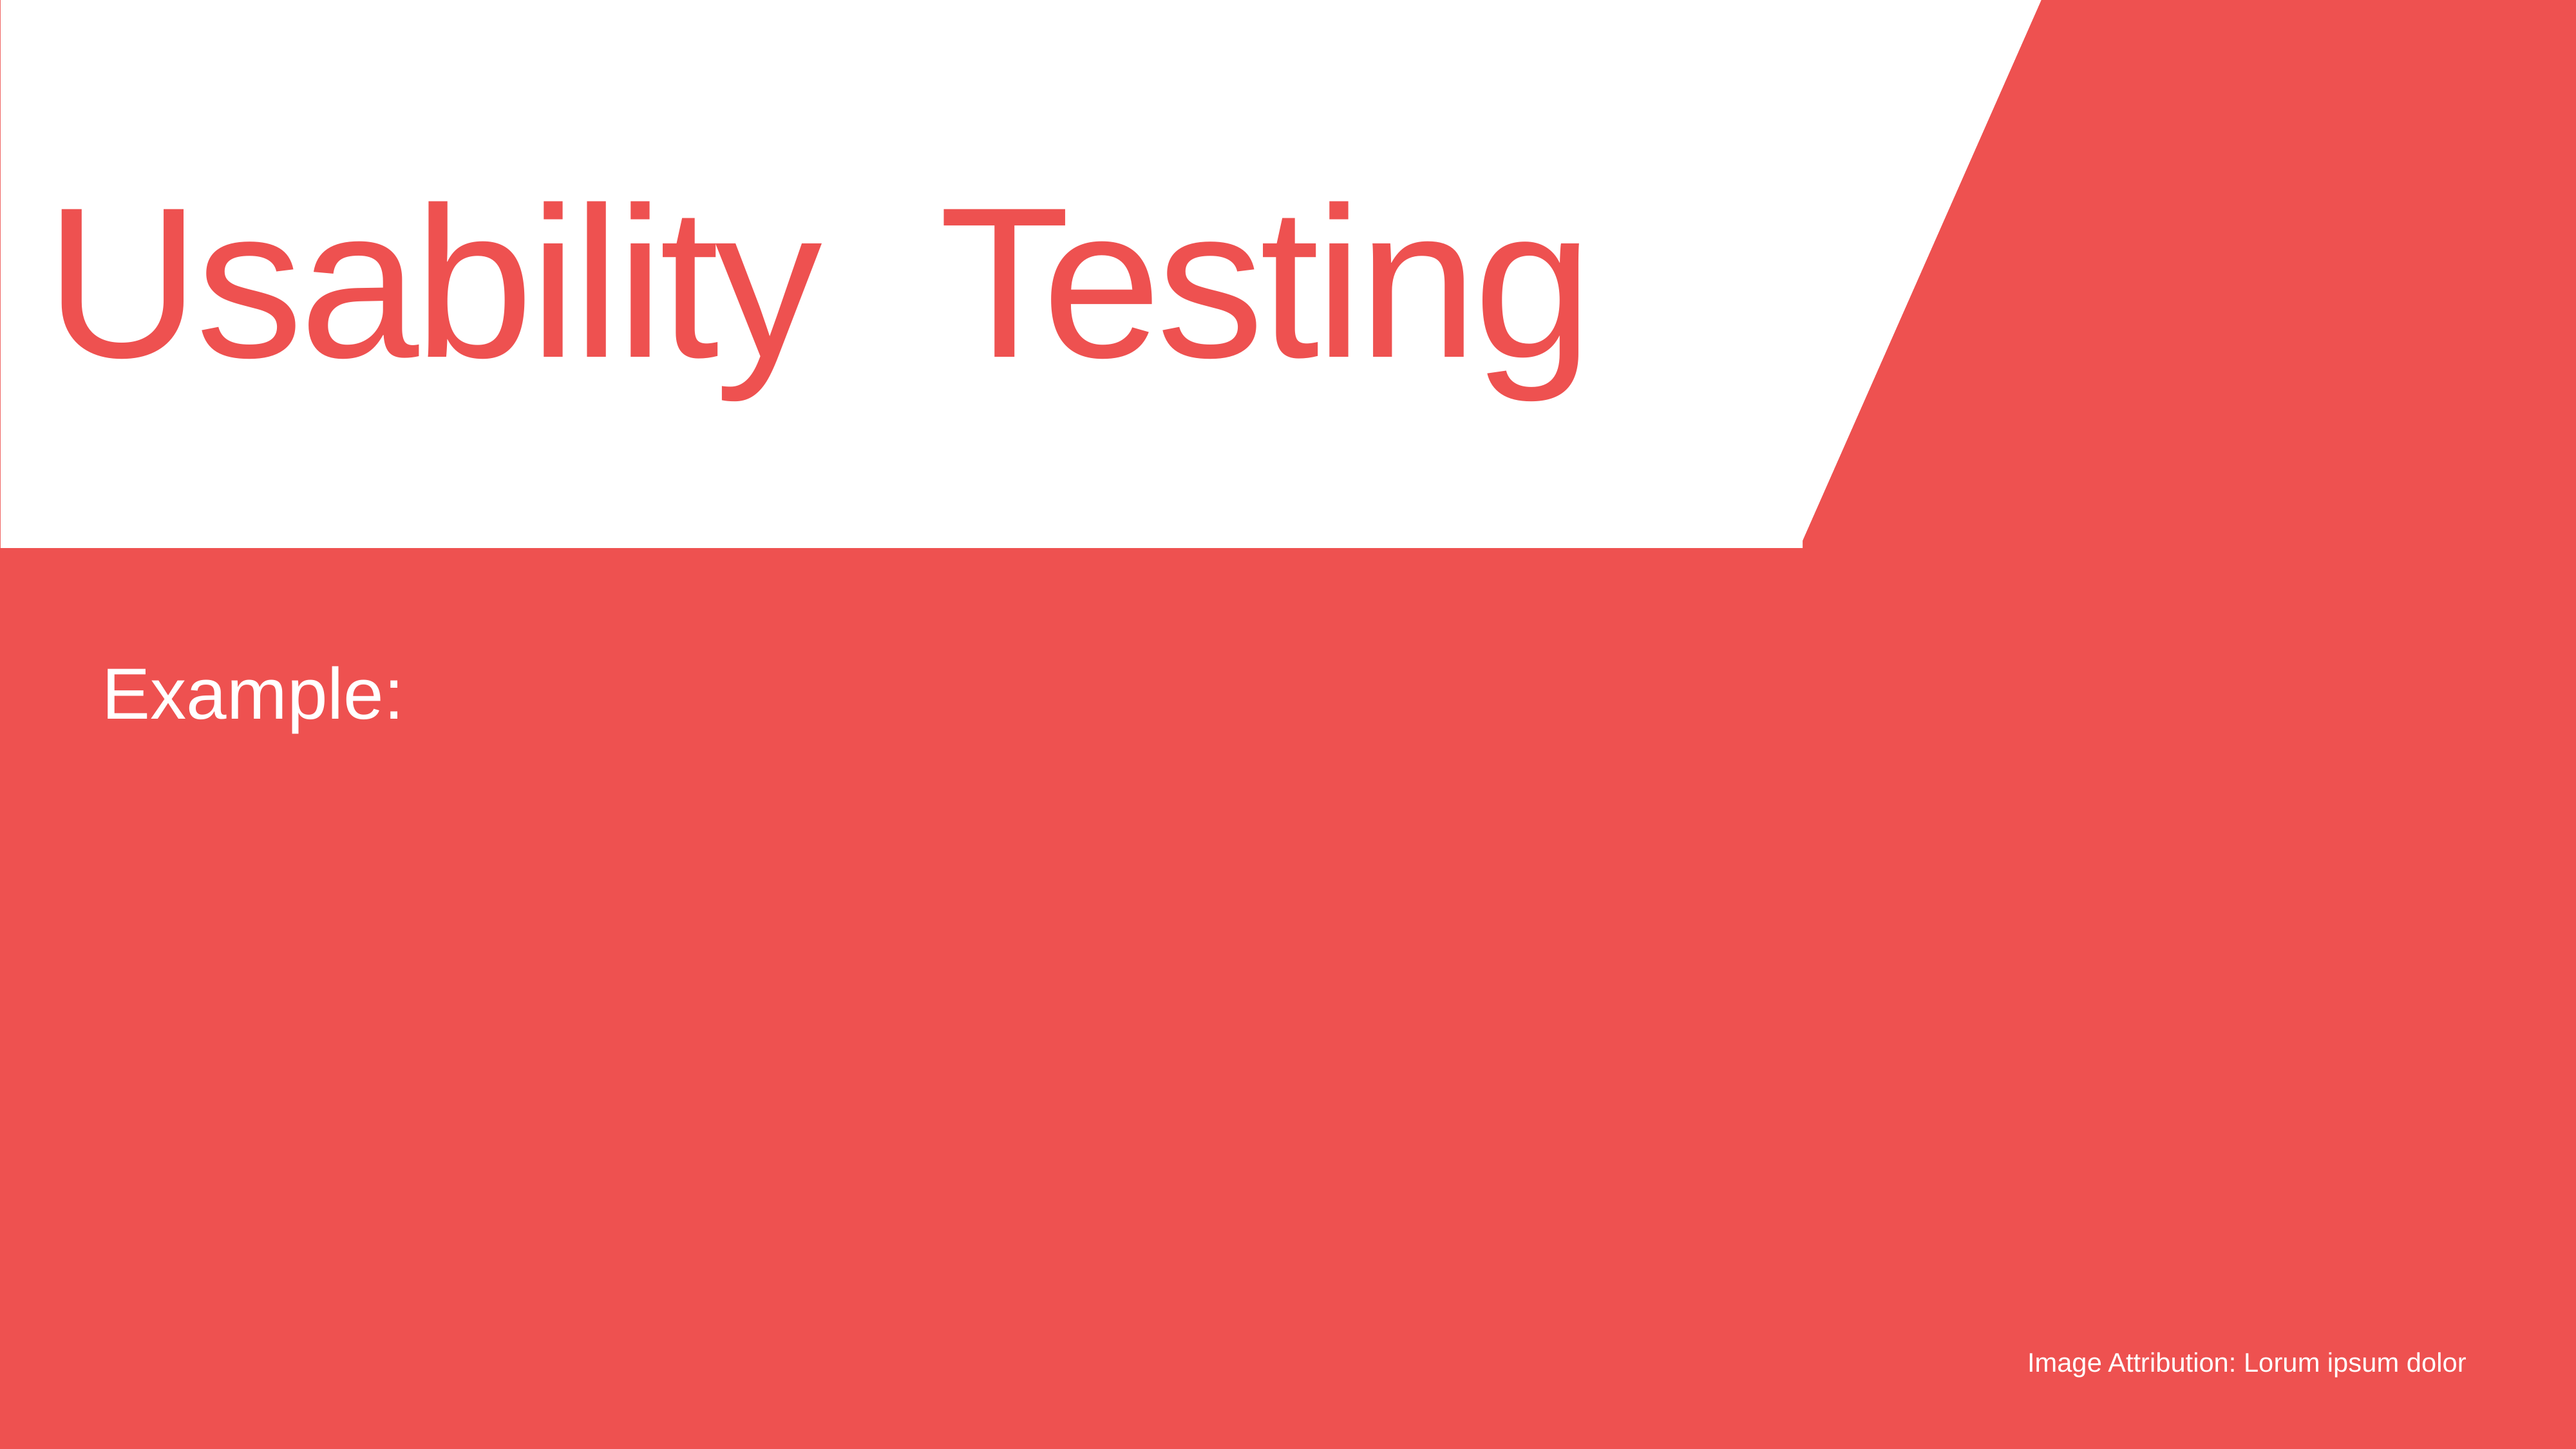

Usability 	Testing

Image Attribution: Lorum ipsum dolor
Example: